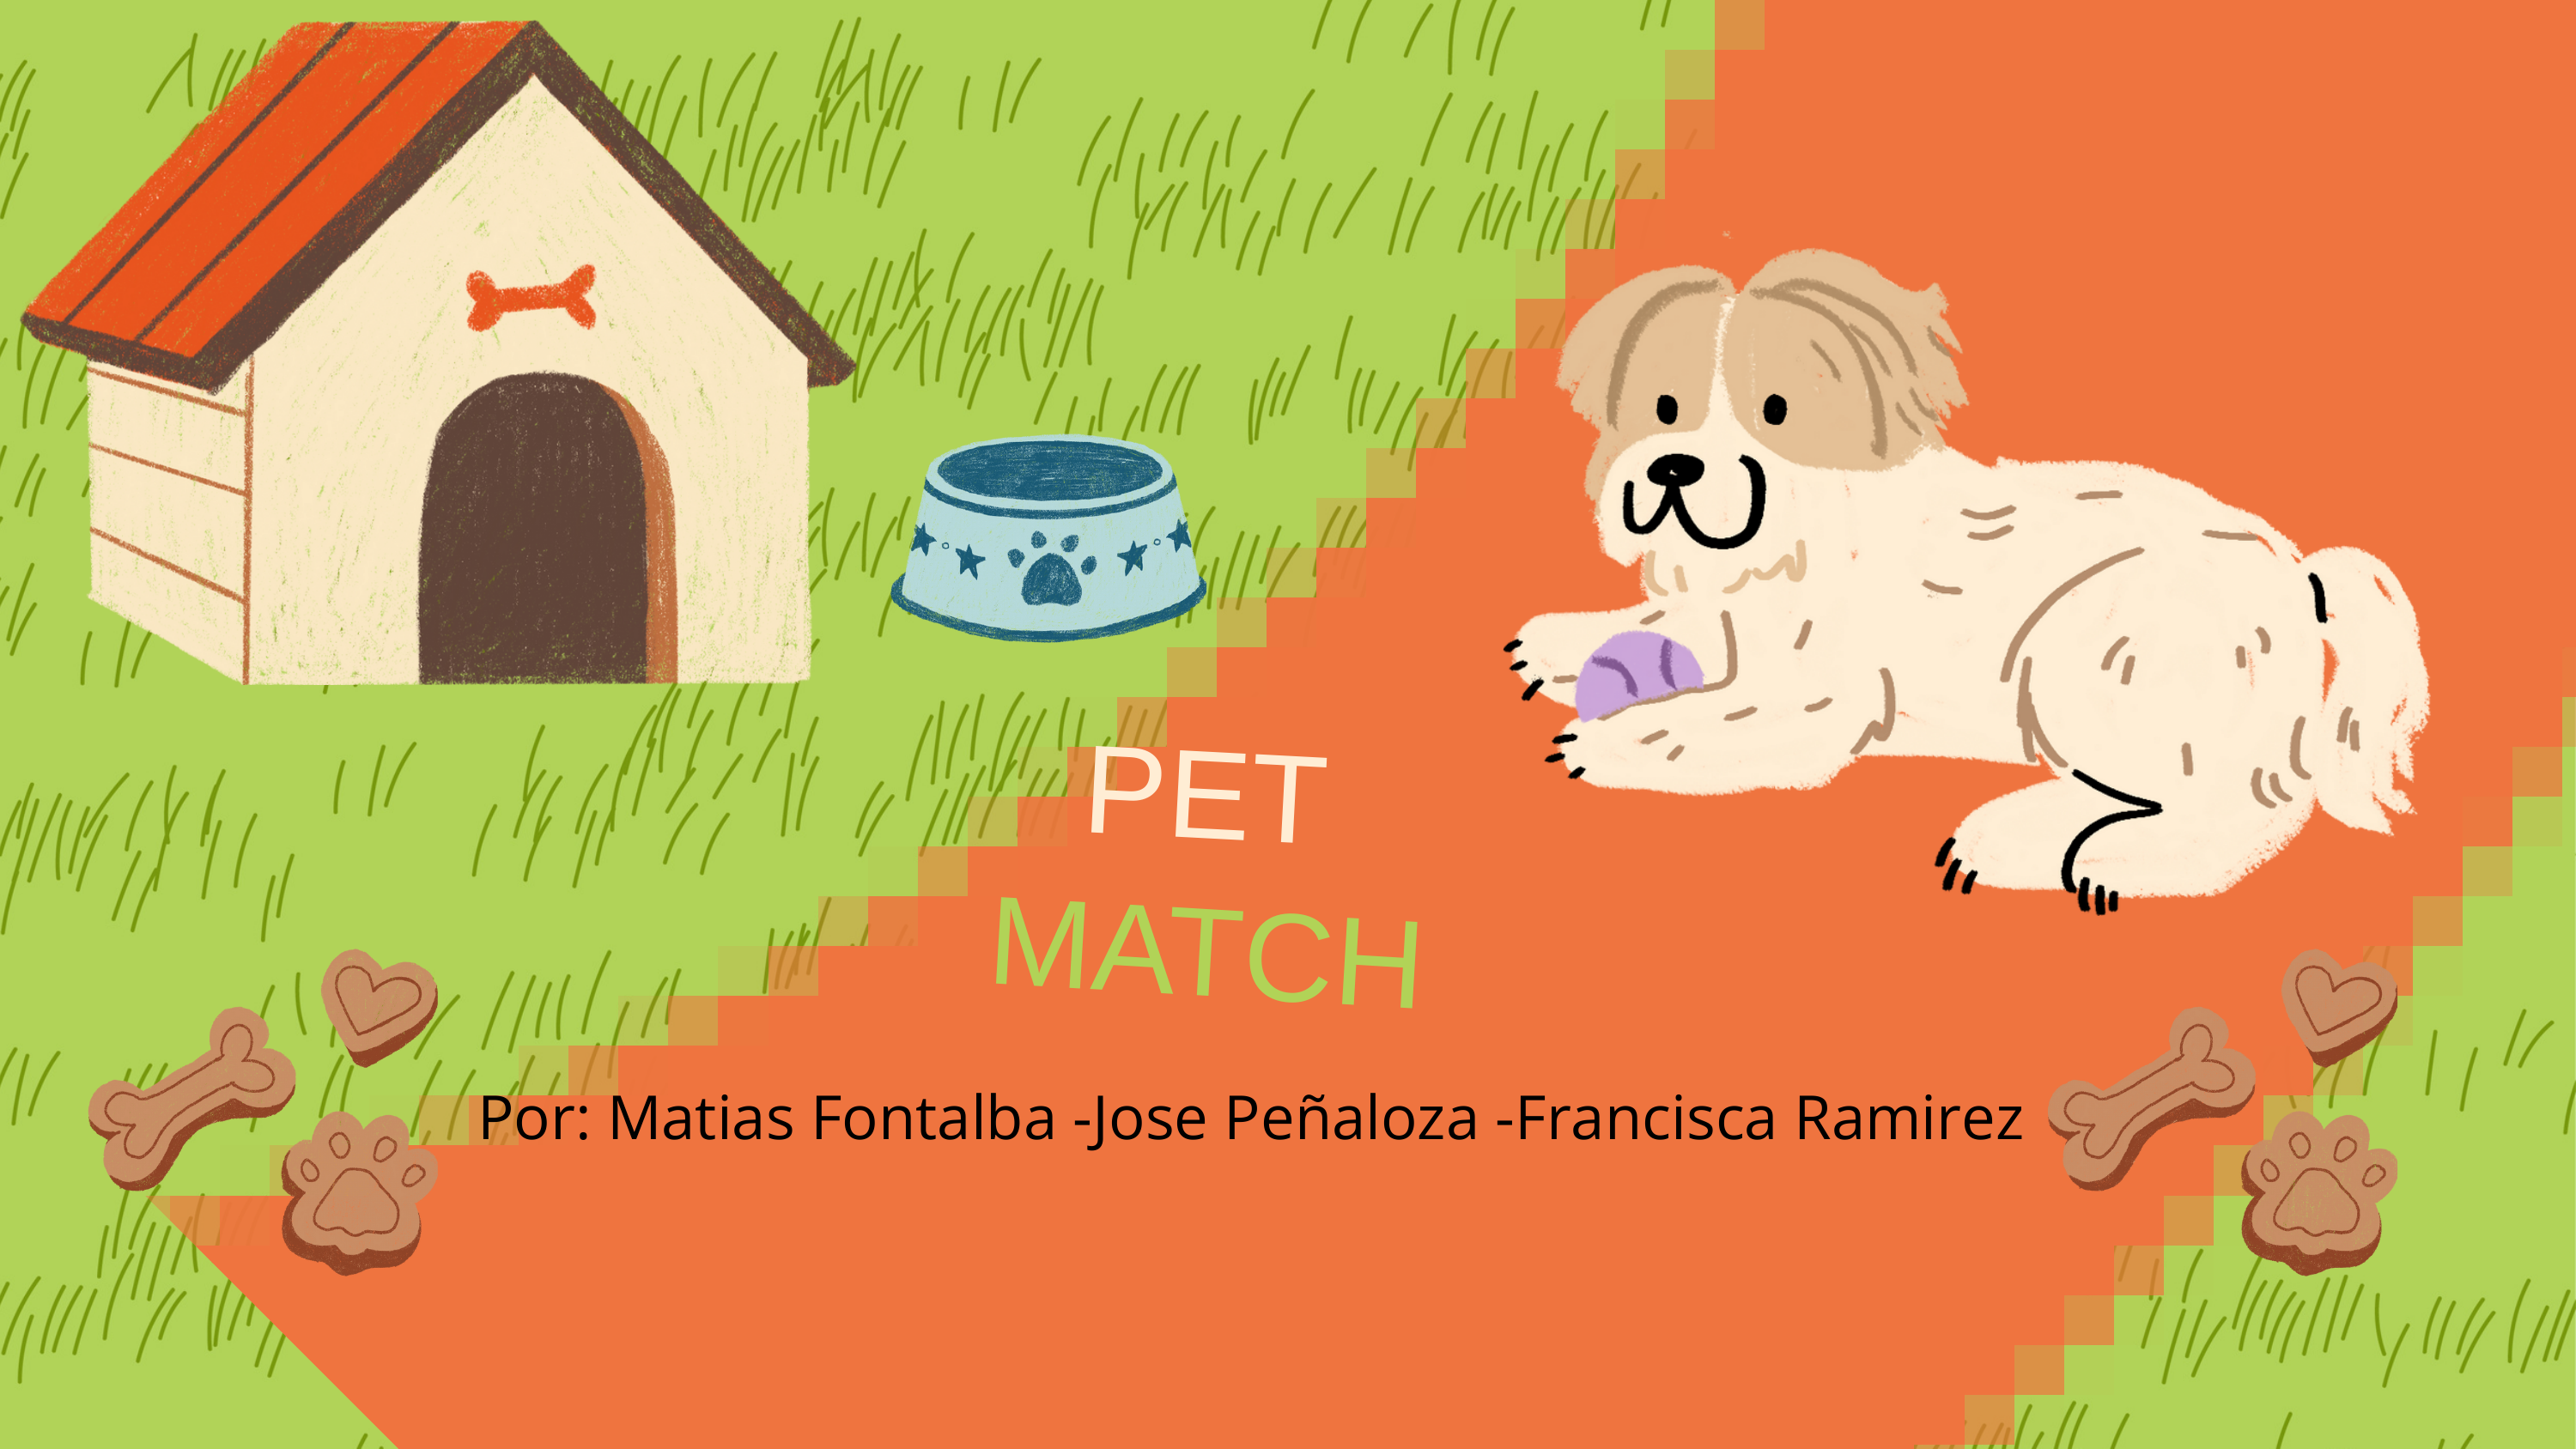

PET
MATCH

Por: Matias Fontalba -Jose Peñaloza -Francisca Ramirez